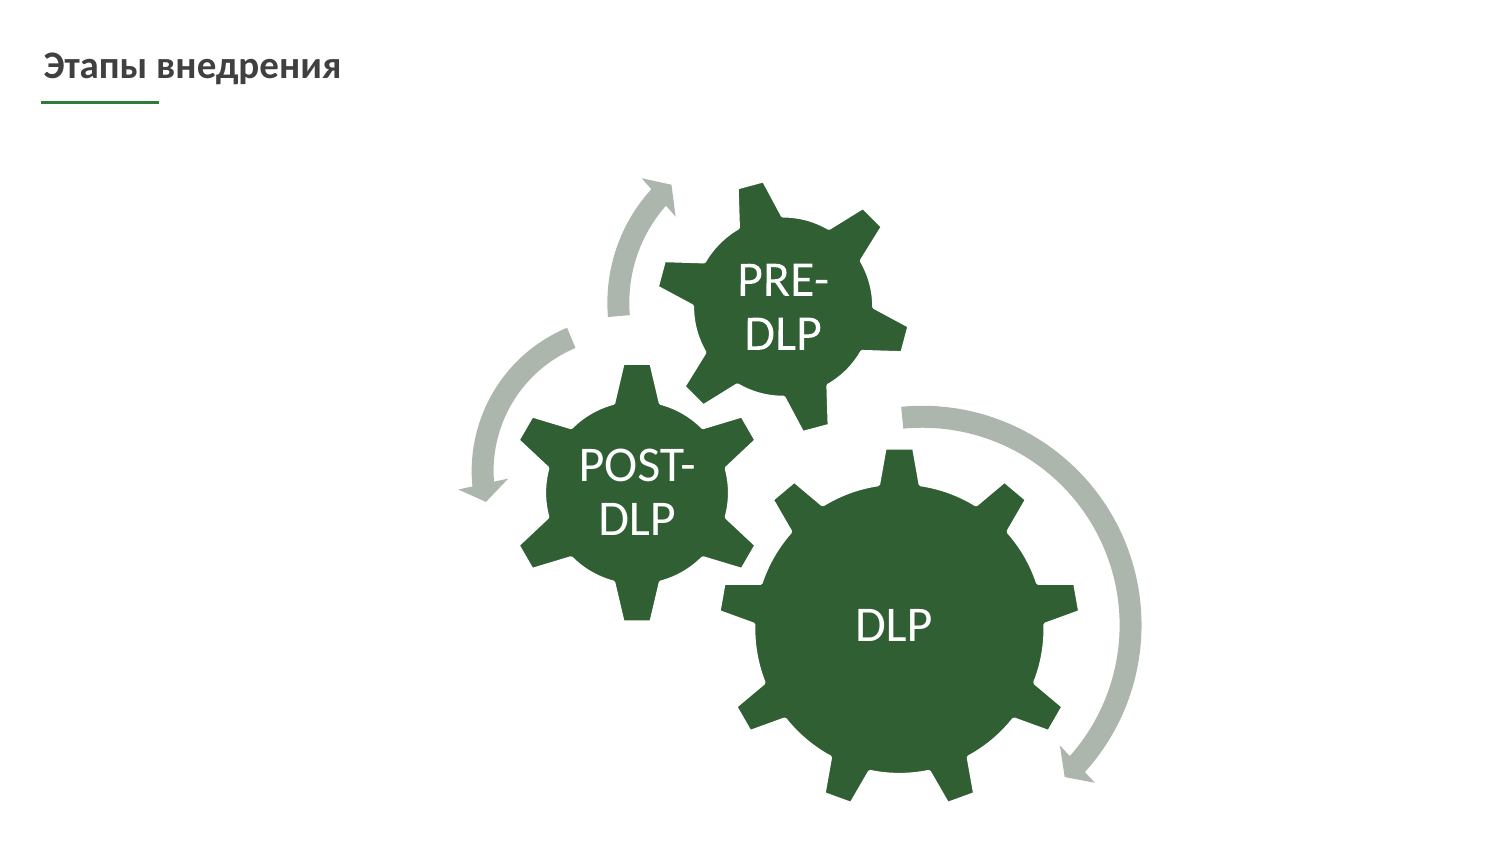

Этапы внедрения
DLP
POST- DLP
PRE- DLP